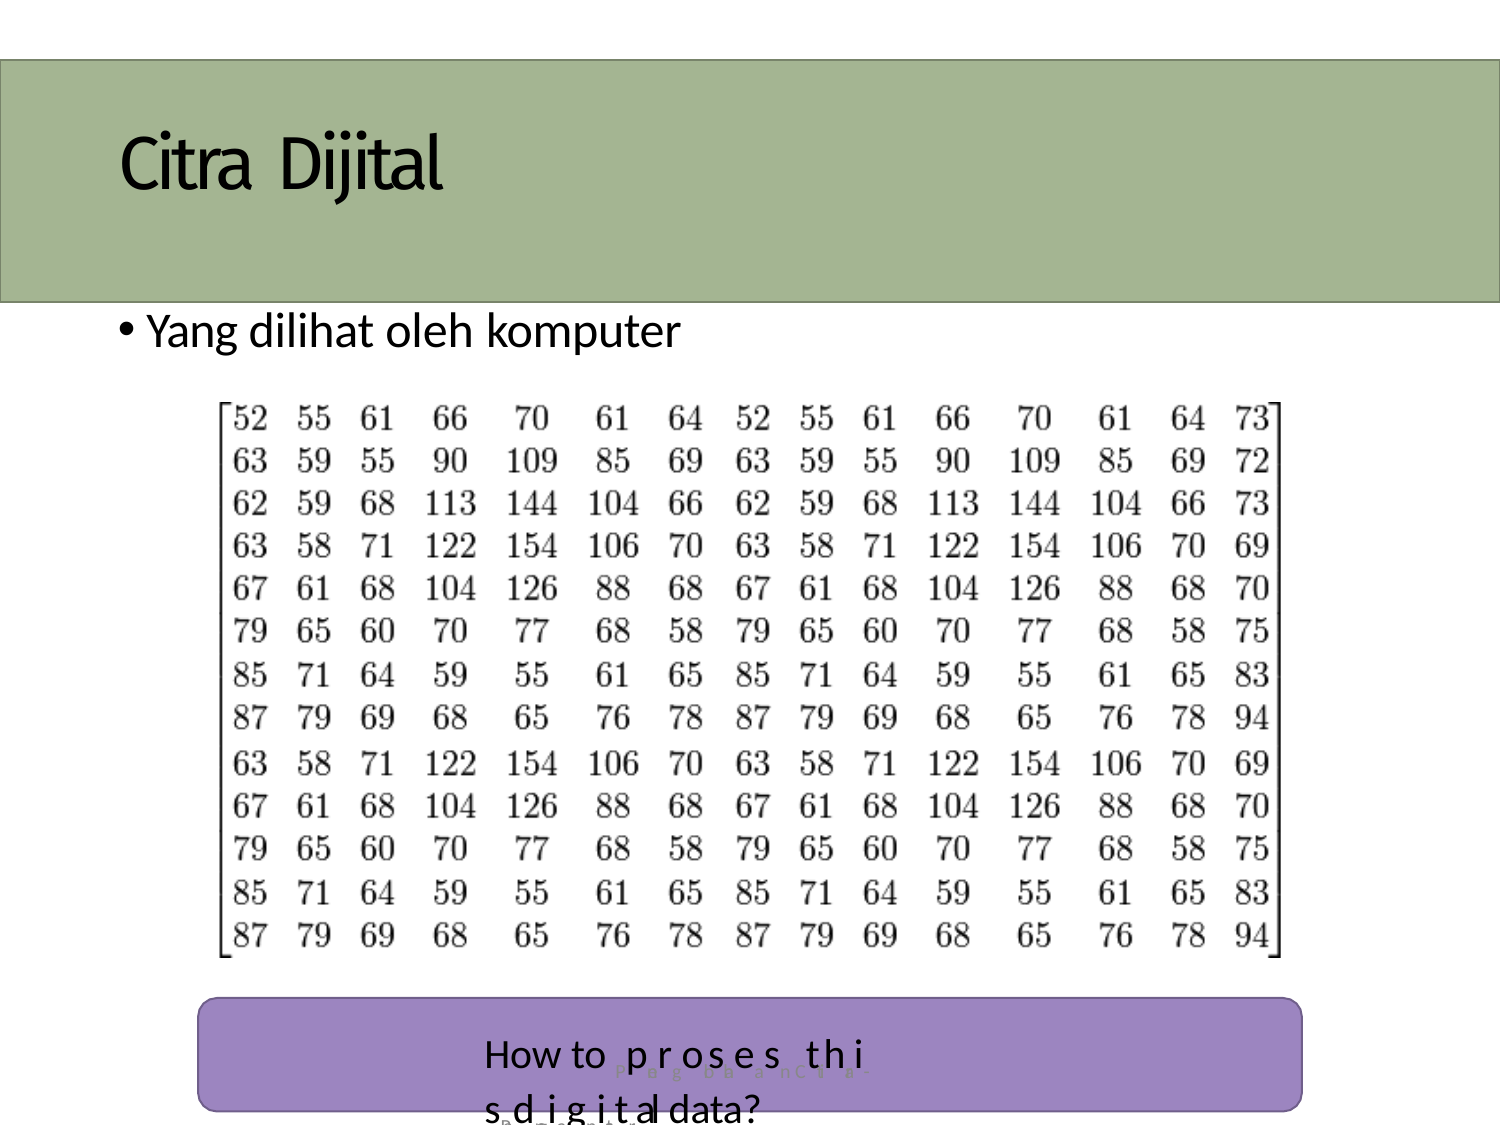

# Citra Dijital
Yang dilihat oleh komputer

How to Ppenrgoolsaheasn Ctithrai-sPedngiagnitatral  data?